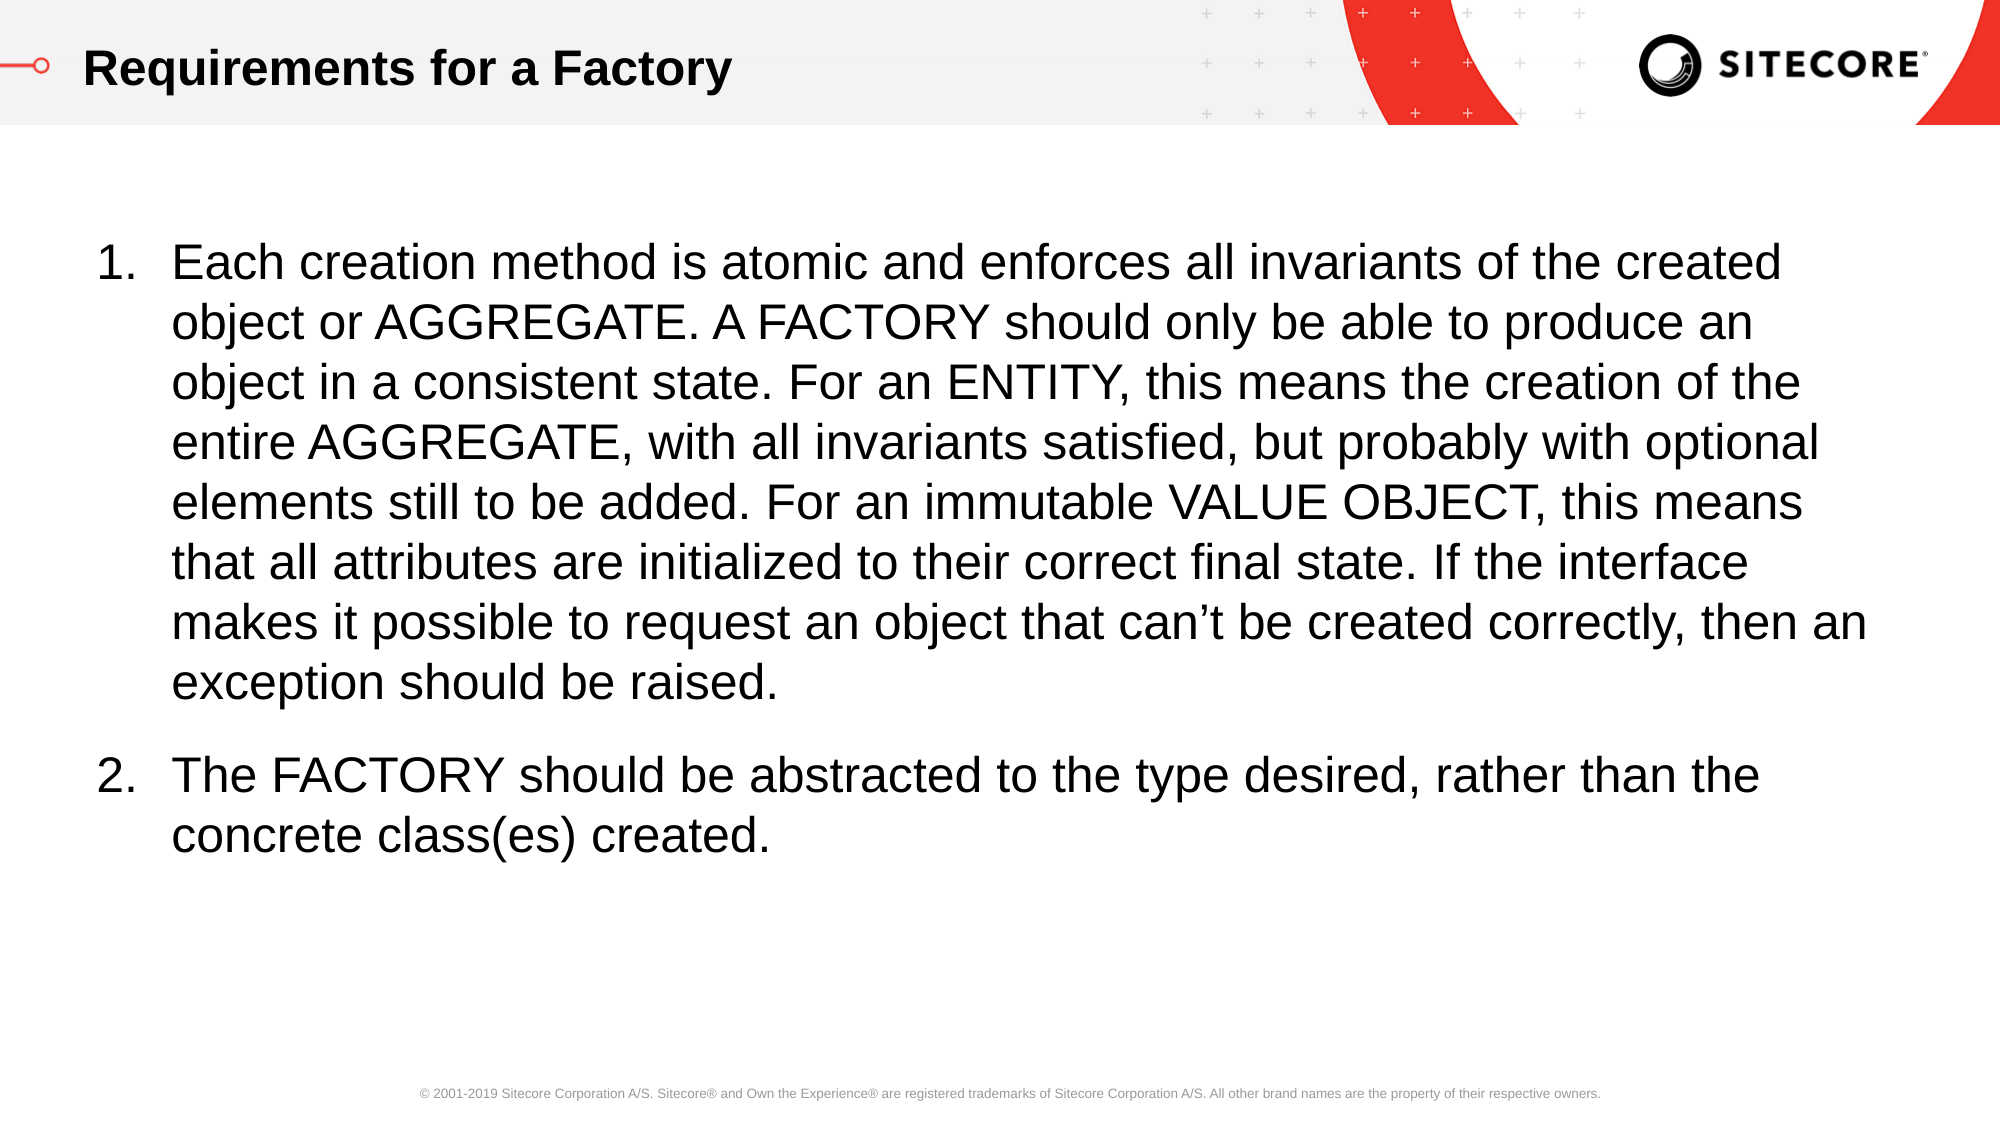

Requirements for a Factory
Each creation method is atomic and enforces all invariants of the created object or AGGREGATE. A FACTORY should only be able to produce an object in a consistent state. For an ENTITY, this means the creation of the entire AGGREGATE, with all invariants satisfied, but probably with optional elements still to be added. For an immutable VALUE OBJECT, this means that all attributes are initialized to their correct final state. If the interface makes it possible to request an object that can’t be created correctly, then an exception should be raised.
The FACTORY should be abstracted to the type desired, rather than the concrete class(es) created.